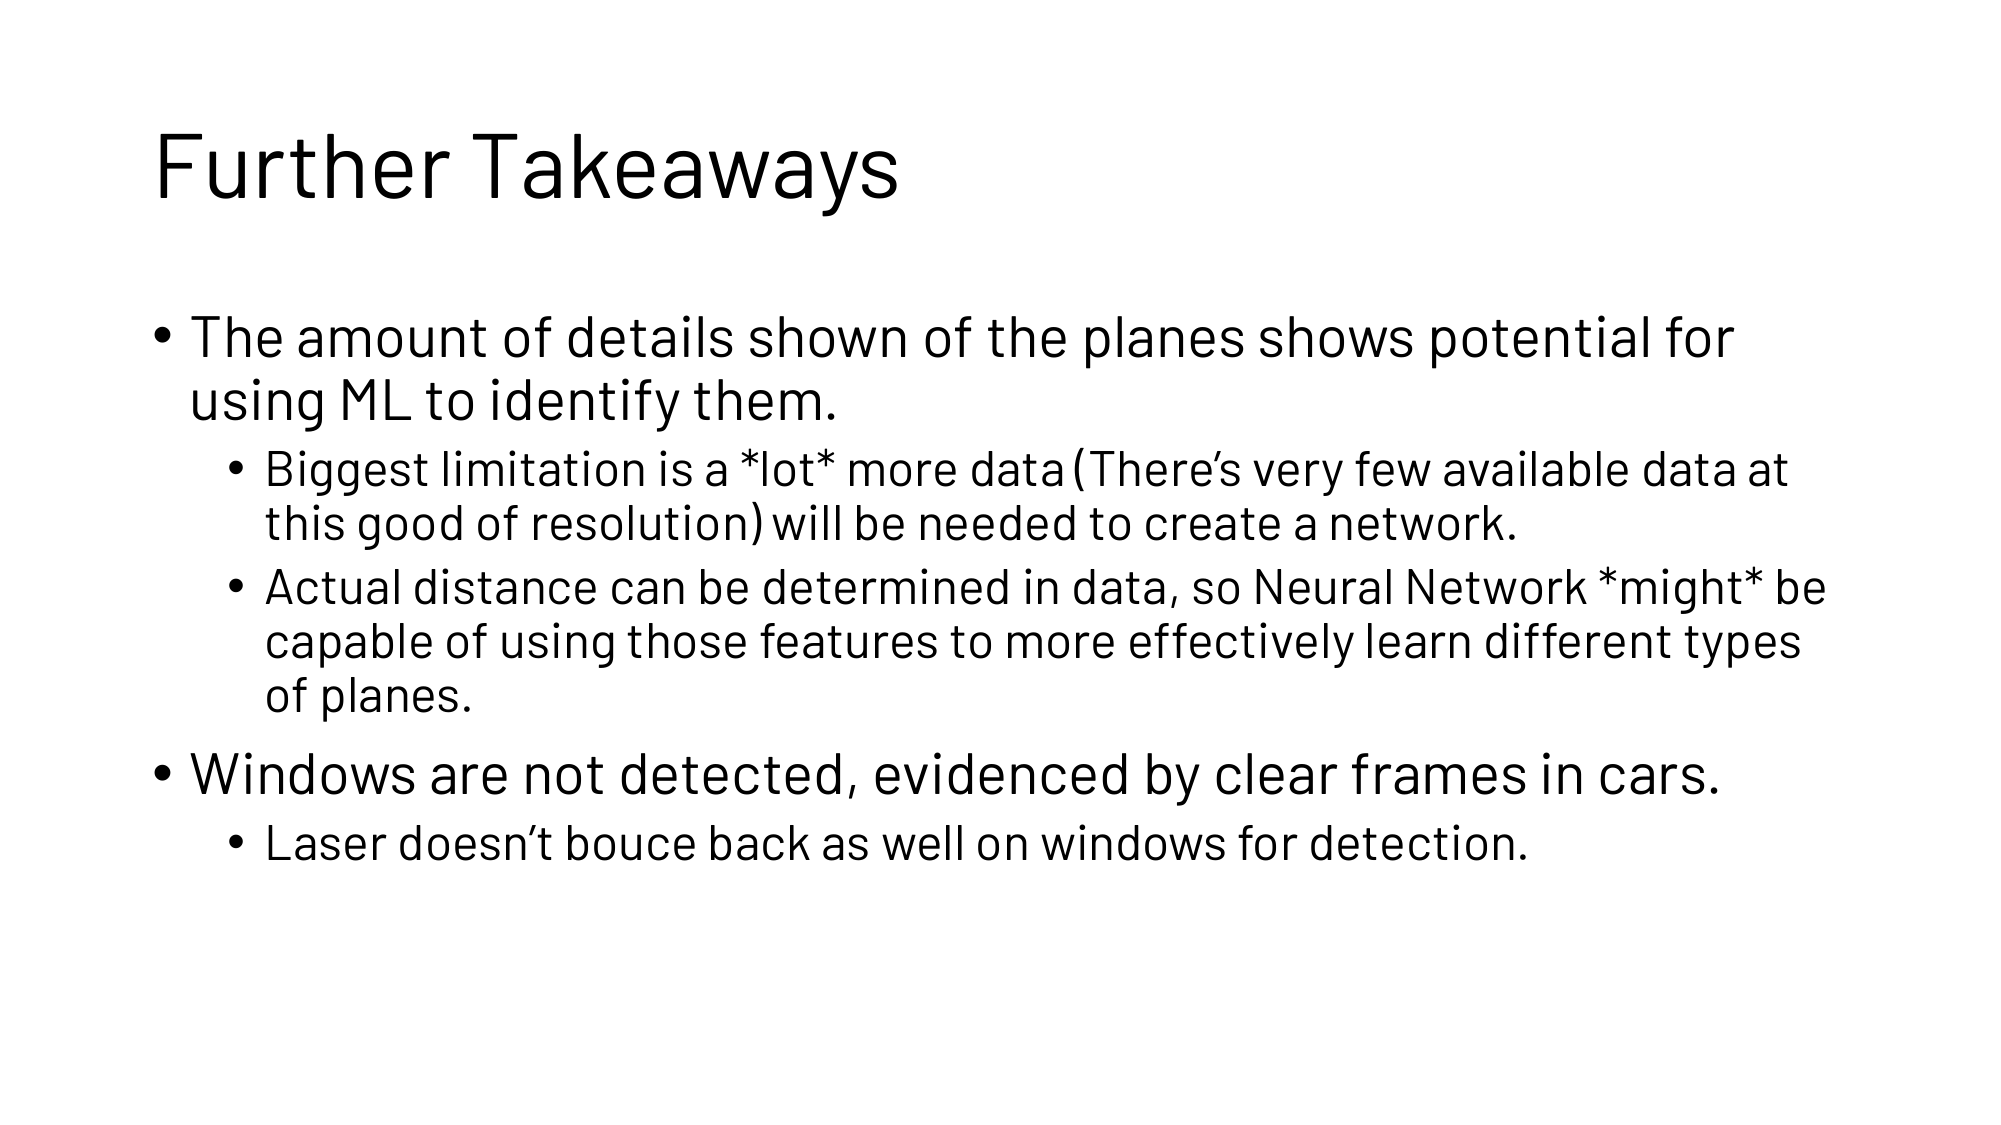

# Further Takeaways
The amount of details shown of the planes shows potential for using ML to identify them.
Biggest limitation is a *lot* more data (There’s very few available data at this good of resolution) will be needed to create a network.
Actual distance can be determined in data, so Neural Network *might* be capable of using those features to more effectively learn different types of planes.
Windows are not detected, evidenced by clear frames in cars.
Laser doesn’t bouce back as well on windows for detection.